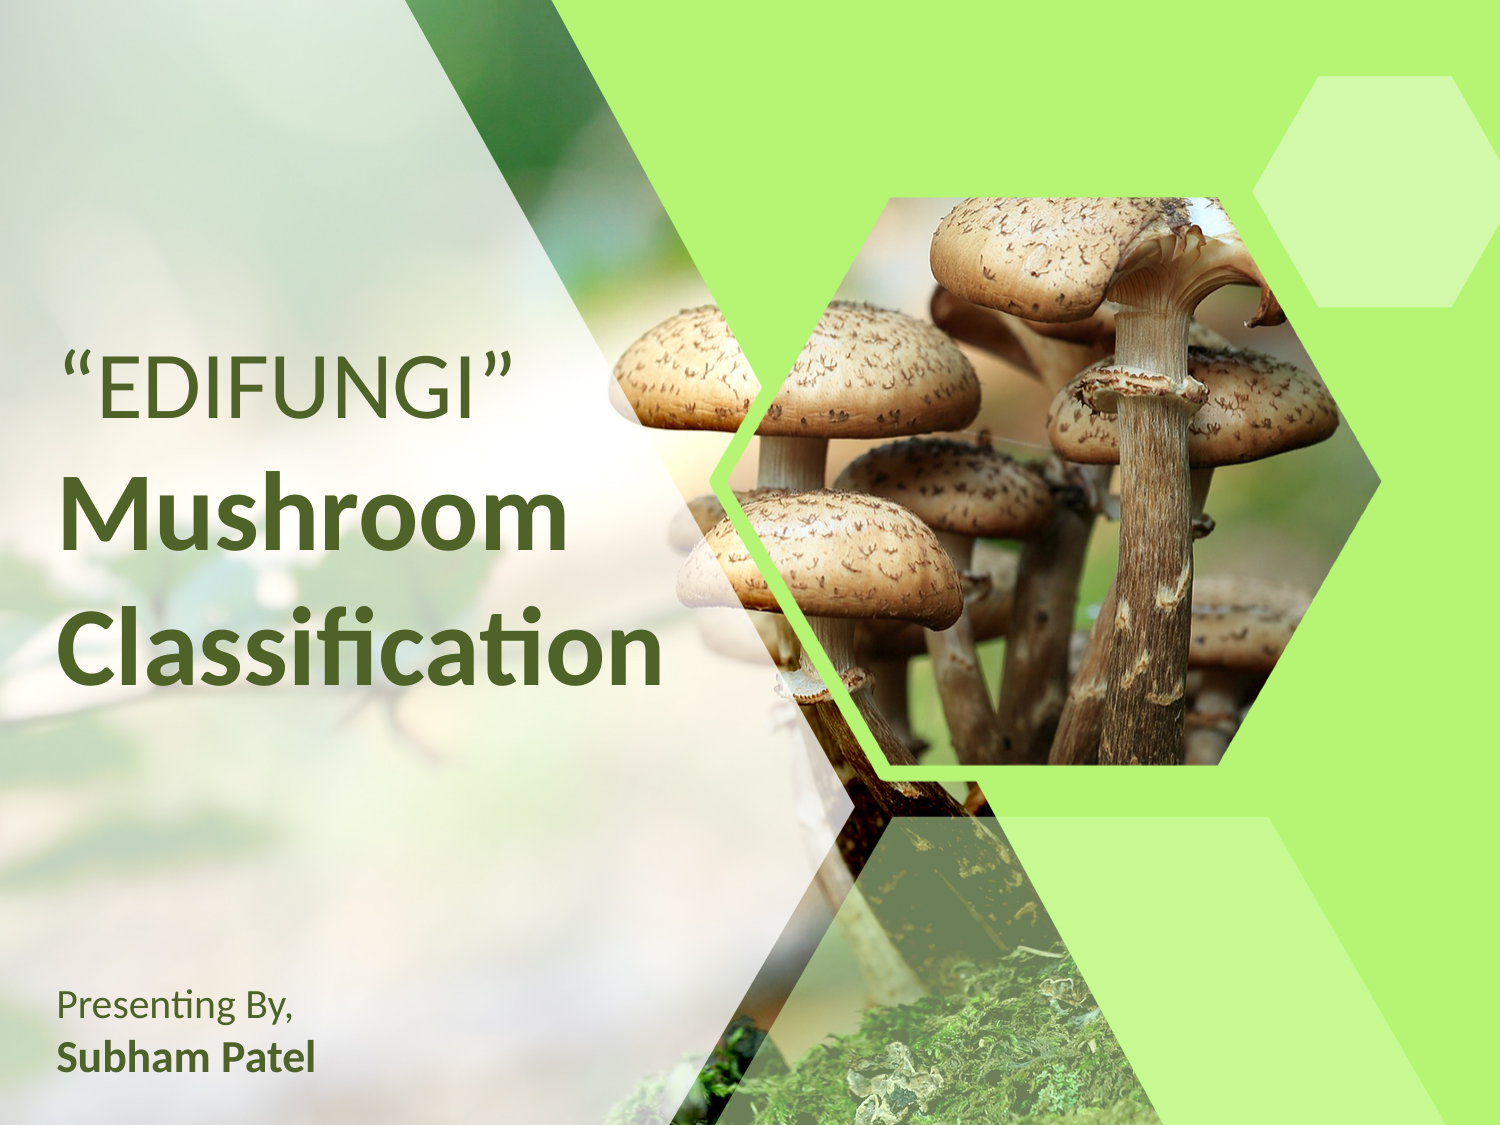

# “EDIFUNGI” Mushroom Classification
Presenting By,
Subham Patel